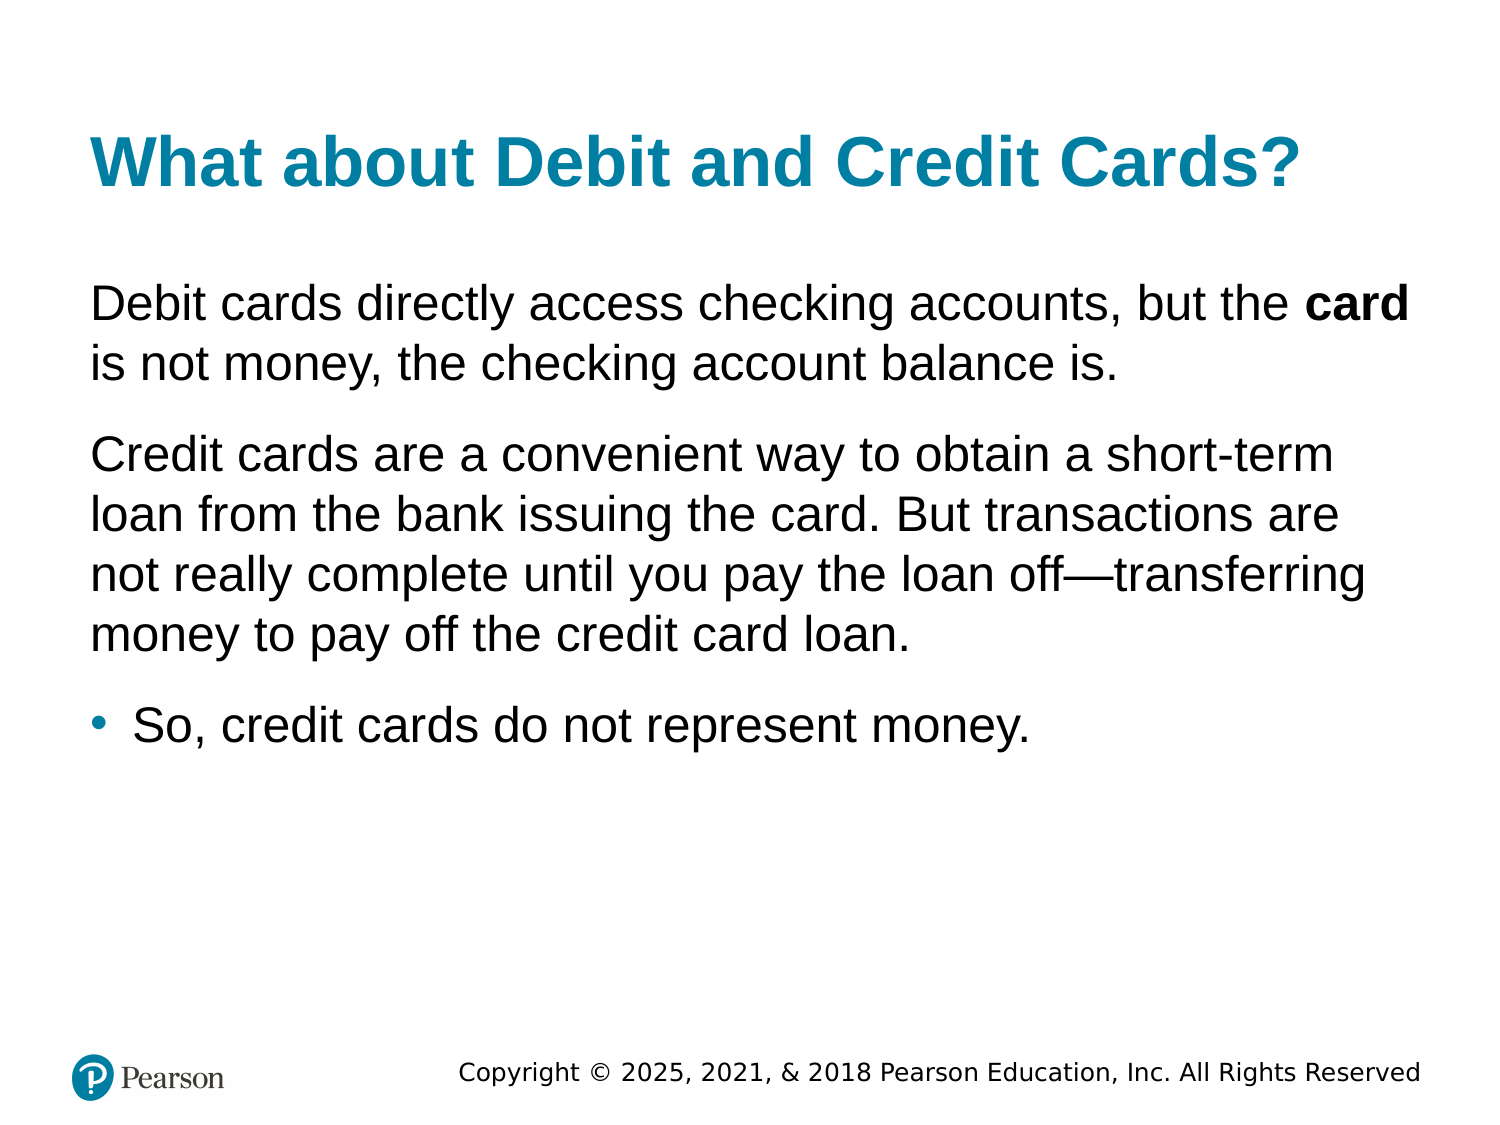

# What about Debit and Credit Cards?
Debit cards directly access checking accounts, but the card is not money, the checking account balance is.
Credit cards are a convenient way to obtain a short-term loan from the bank issuing the card. But transactions are not really complete until you pay the loan off—transferring money to pay off the credit card loan.
So, credit cards do not represent money.